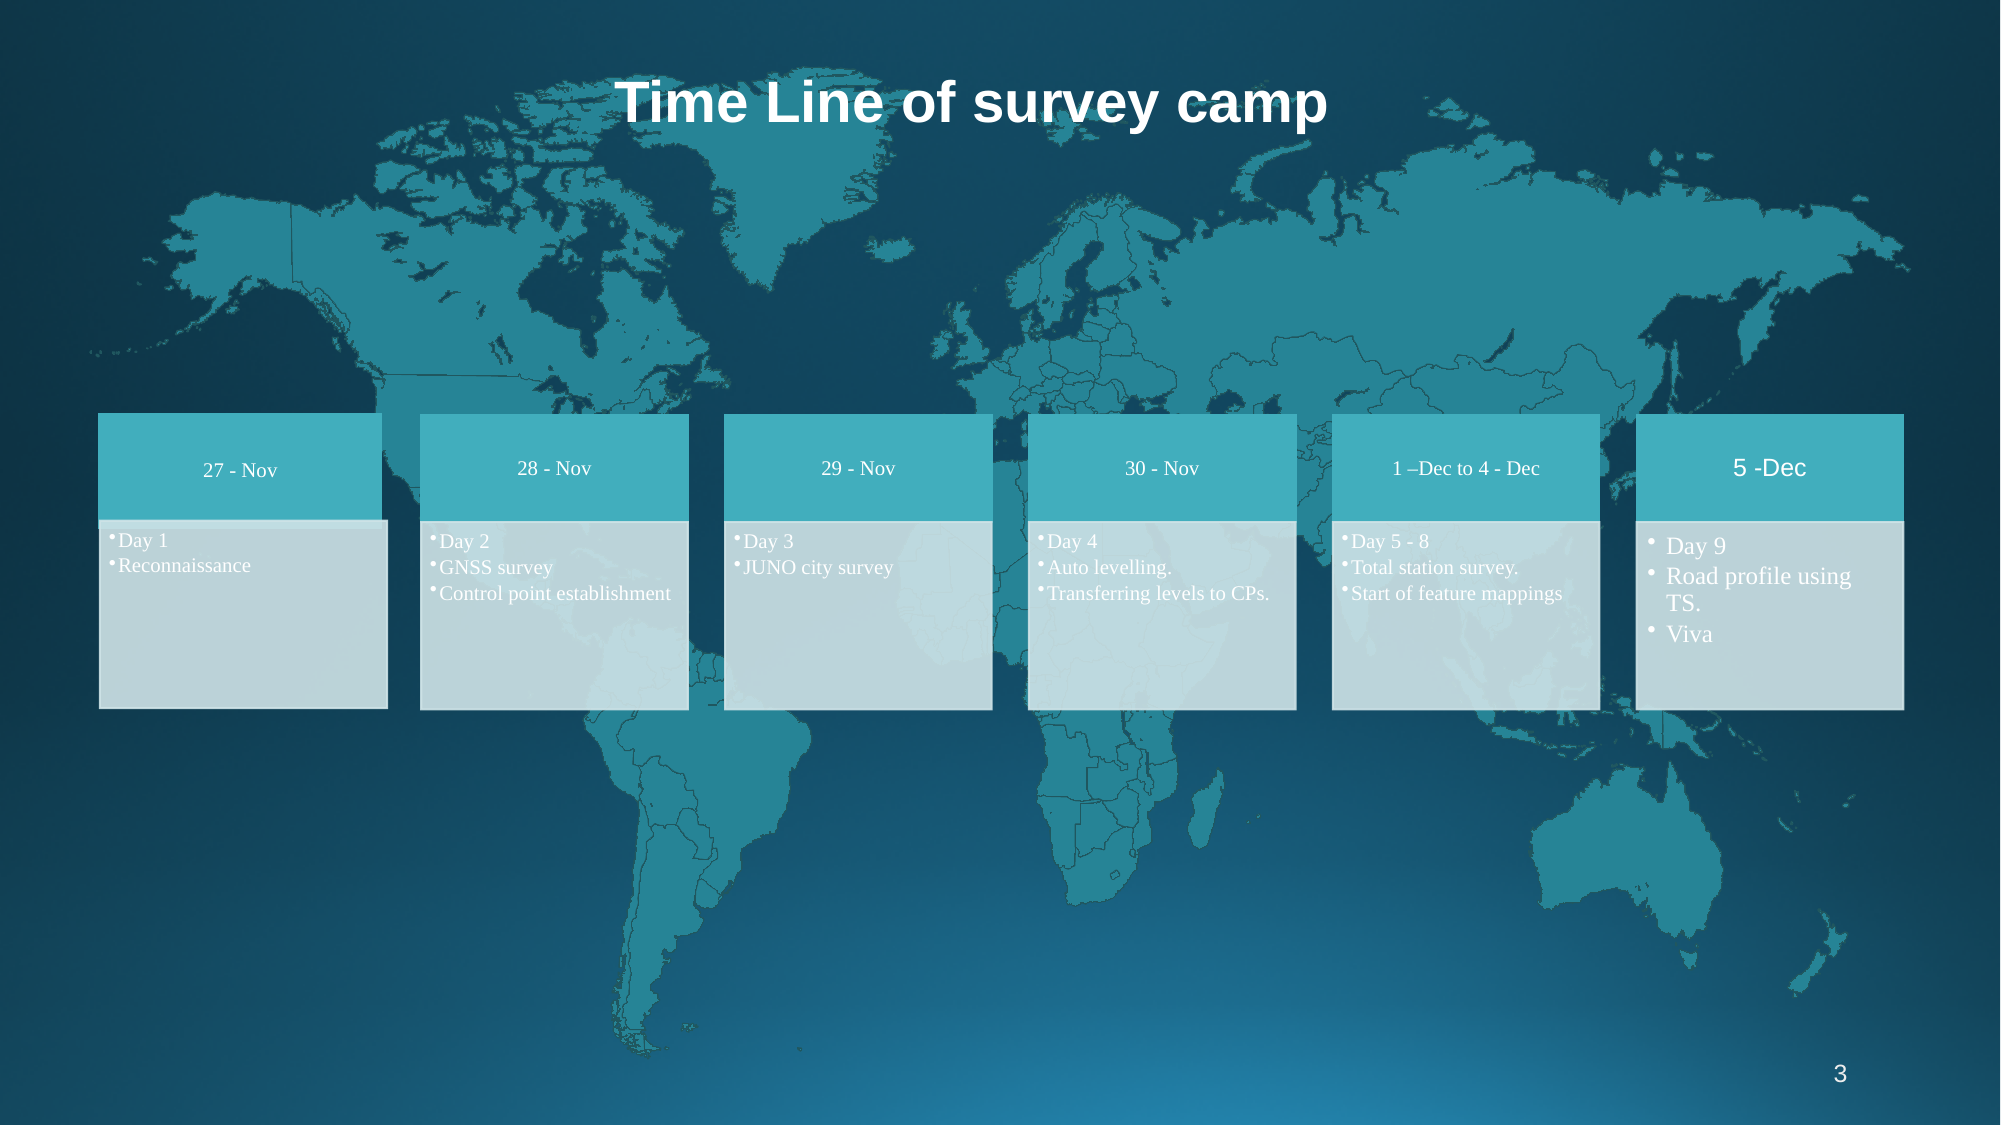

Time Line of survey camp
27 - Nov
Day 1
Reconnaissance
28 - Nov
Day 2
GNSS survey
Control point establishment
29 - Nov
Day 3
JUNO city survey
30 - Nov
Day 4
Auto levelling.
Transferring levels to CPs.
1 –Dec to 4 - Dec
Day 5 - 8
Total station survey.
Start of feature mappings
5 -Dec
Day 9
Road profile using TS.
Viva
3